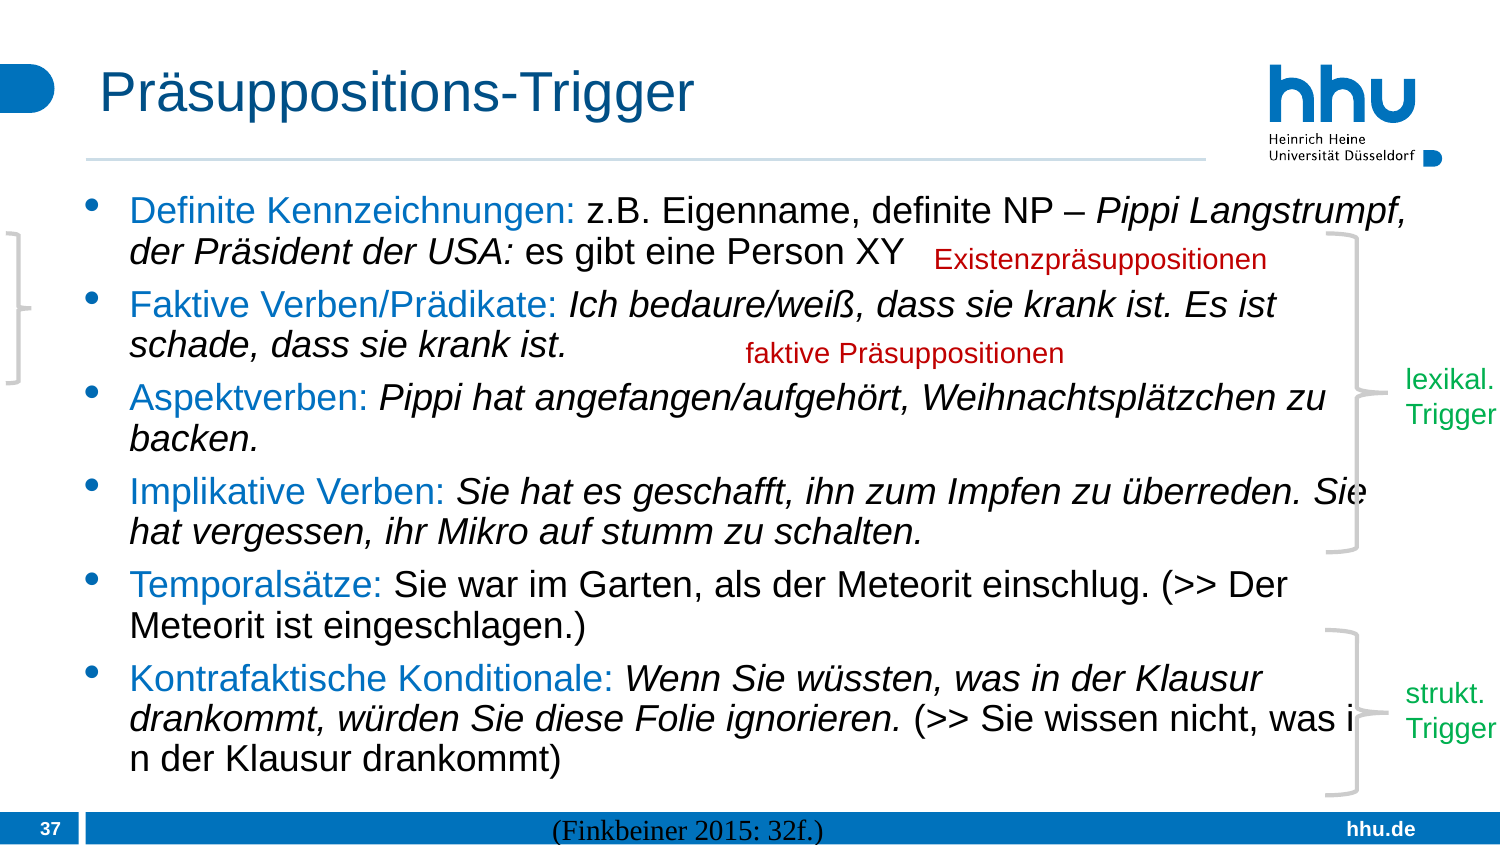

# Präsuppositions-Trigger
Definite Kennzeichnungen: z.B. Eigenname, definite NP – Pippi Langstrumpf, der Präsident der USA: es gibt eine Person XY
Faktive Verben/Prädikate: Ich bedaure/weiß, dass sie krank ist. Es ist schade, dass sie krank ist.
Aspektverben: Pippi hat angefangen/aufgehört, Weihnachtsplätzchen zu backen.
Implikative Verben: Sie hat es geschafft, ihn zum Impfen zu überreden. Sie hat vergessen, ihr Mikro auf stumm zu schalten.
Temporalsätze: Sie war im Garten, als der Meteorit einschlug. (>> Der Meteorit ist eingeschlagen.)
Kontrafaktische Konditionale: Wenn Sie wüssten, was in der Klausur drankommt, würden Sie diese Folie ignorieren. (>> Sie wissen nicht, was i
n der Klausur drankommt)

Existenzpräsuppositionen

faktive Präsuppositionen
lexikal.
Trigger

strukt.
Trigger
37
(Finkbeiner 2015: 32f.)